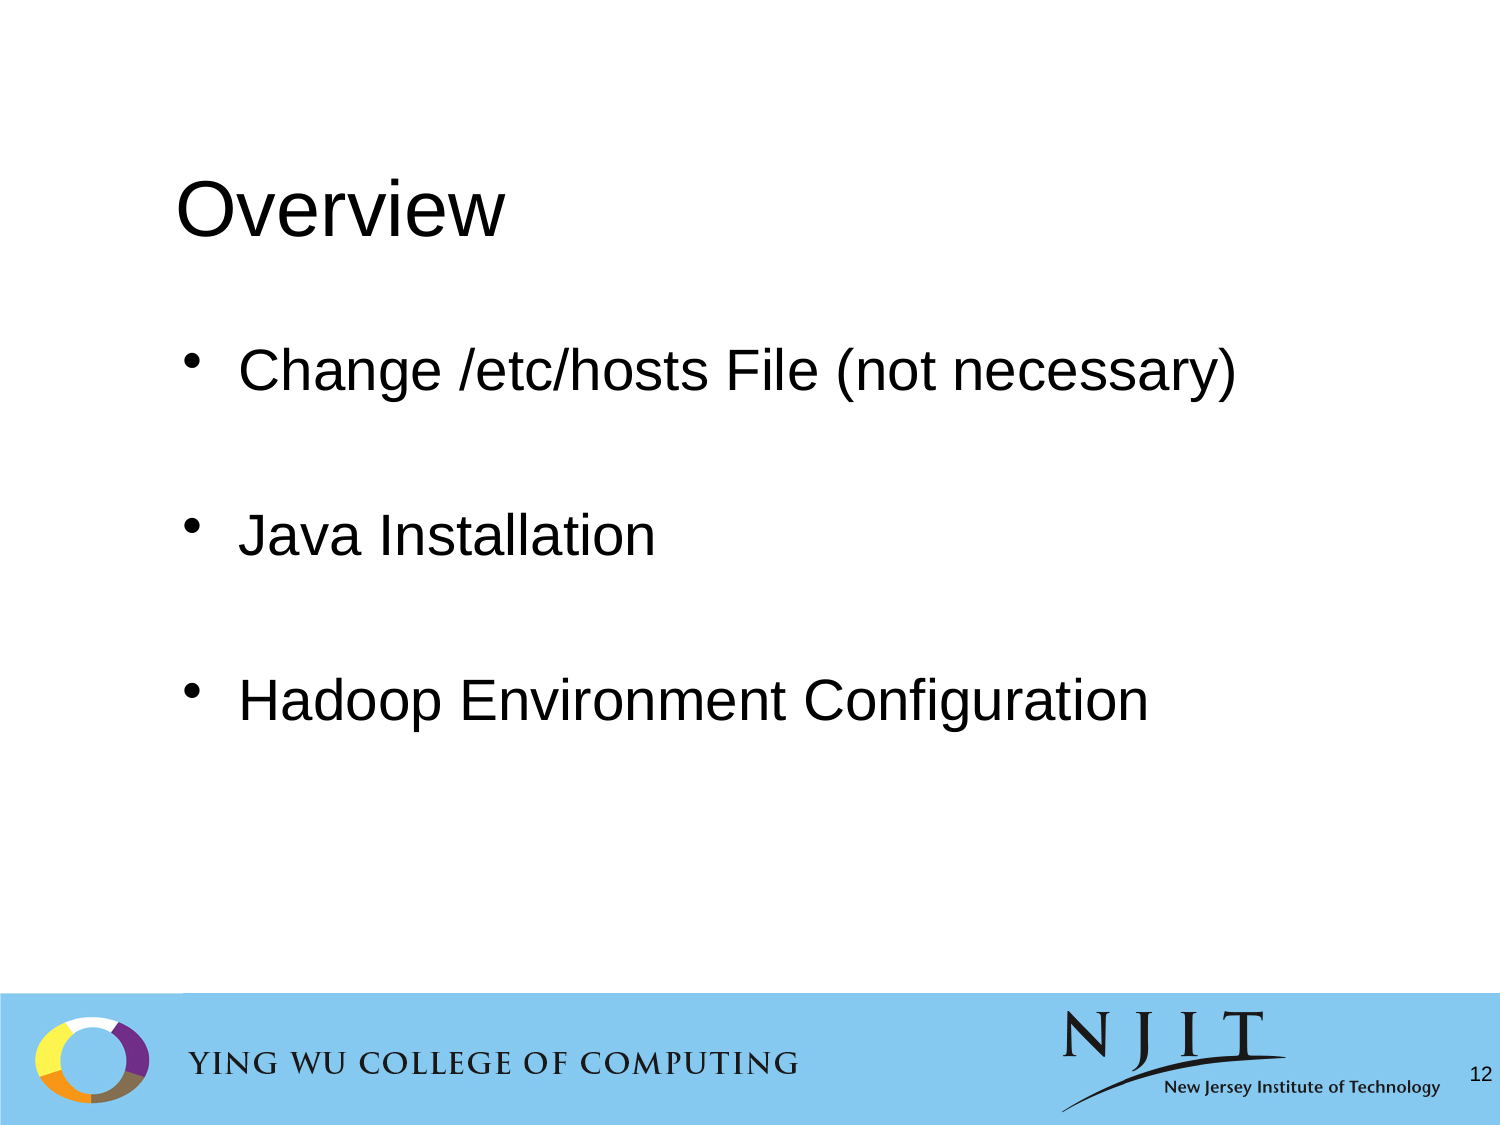

# Overview
Change /etc/hosts File (not necessary)

Java Installation

Hadoop Environment Configuration
12